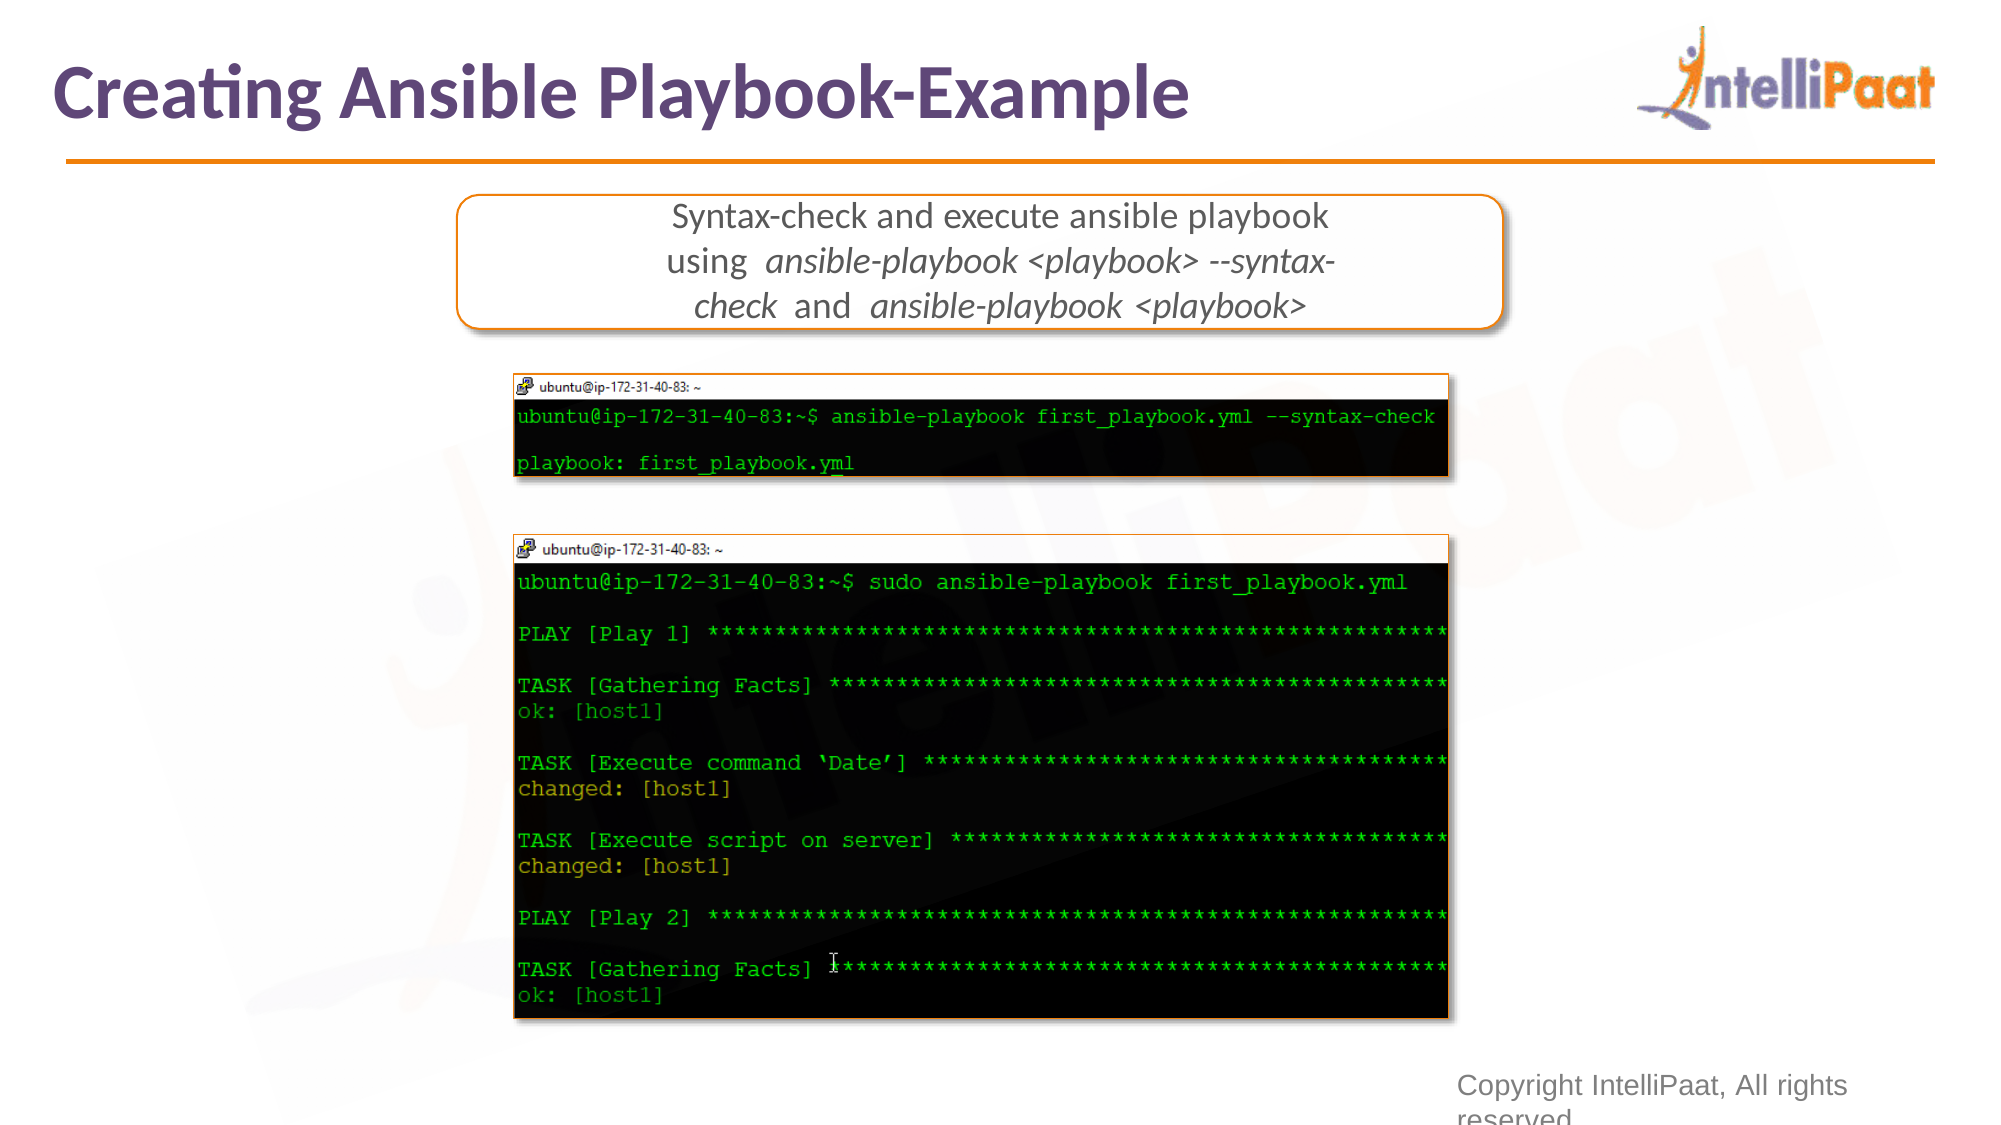

# Creating Ansible Playbook-Example
Syntax-check and execute ansible playbook using  ansible-playbook <playbook> --syntax-check and  ansible-playbook <playbook>

Copyright IntelliPaat, All rights reserved